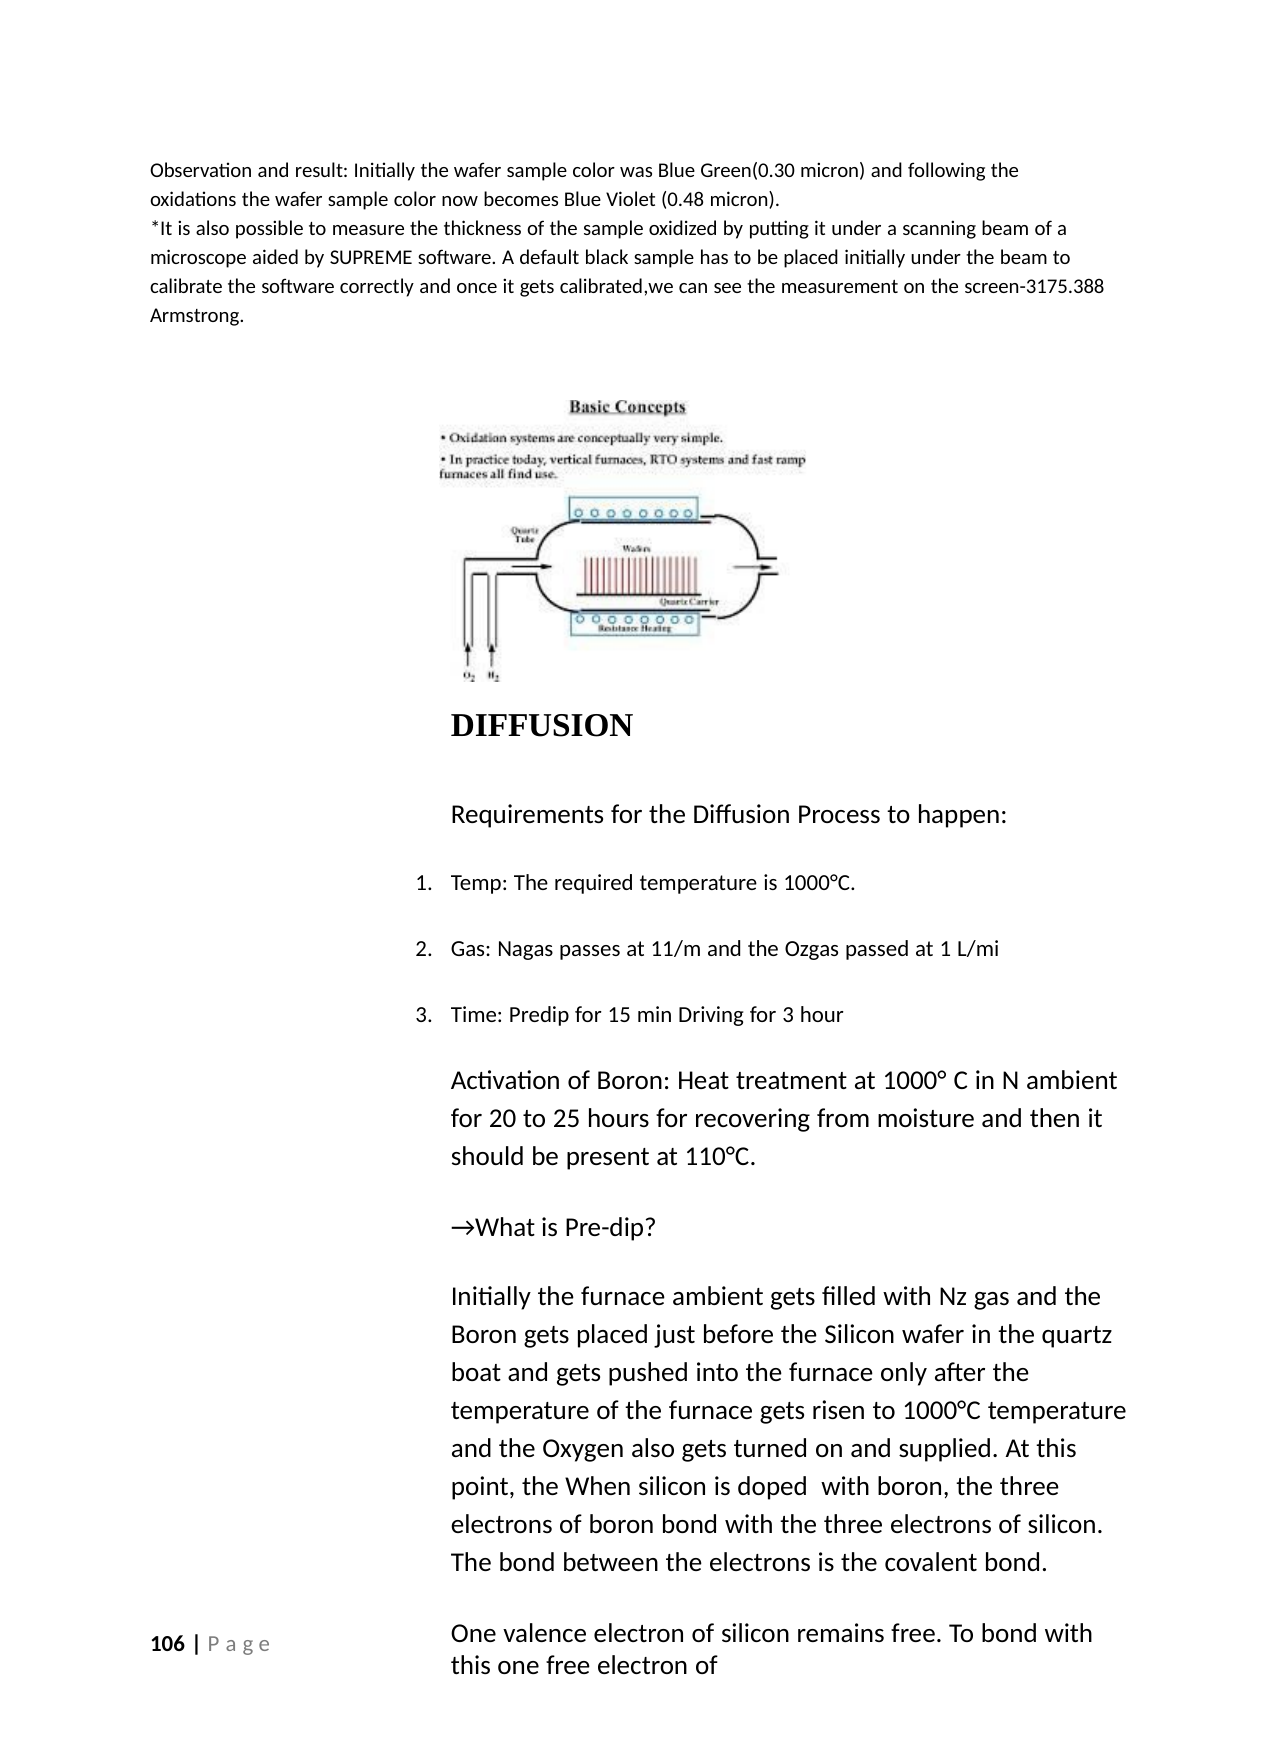

Observation and result: Initially the wafer sample color was Blue Green(0.30 micron) and following the oxidations the wafer sample color now becomes Blue Violet (0.48 micron).
*It is also possible to measure the thickness of the sample oxidized by putting it under a scanning beam of a microscope aided by SUPREME software. A default black sample has to be placed initially under the beam to calibrate the software correctly and once it gets calibrated,we can see the measurement on the screen-3175.388 Armstrong.

DIFFUSION

Requirements for the Diffusion Process to happen:

Temp: The required temperature is 1000°C.

Gas: Nagas passes at 11/m and the Ozgas passed at 1 L/mi

Time: Predip for 15 min Driving for 3 hour

Activation of Boron: Heat treatment at 1000° C in N ambient for 20 to 25 hours for recovering from moisture and then it should be present at 110°C.

→What is Pre-dip?

Initially the furnace ambient gets filled with Nz gas and the Boron gets placed just before the Silicon wafer in the quartz boat and gets pushed into the furnace only after the temperature of the furnace gets risen to 1000°C temperature and the Oxygen also gets turned on and supplied. At this point, the When silicon is doped  with boron, the three electrons of boron bond with the three electrons of silicon. The bond between the electrons is the covalent bond.

One valence electron of silicon remains free. To bond with this one free electron of
106 | P a g e